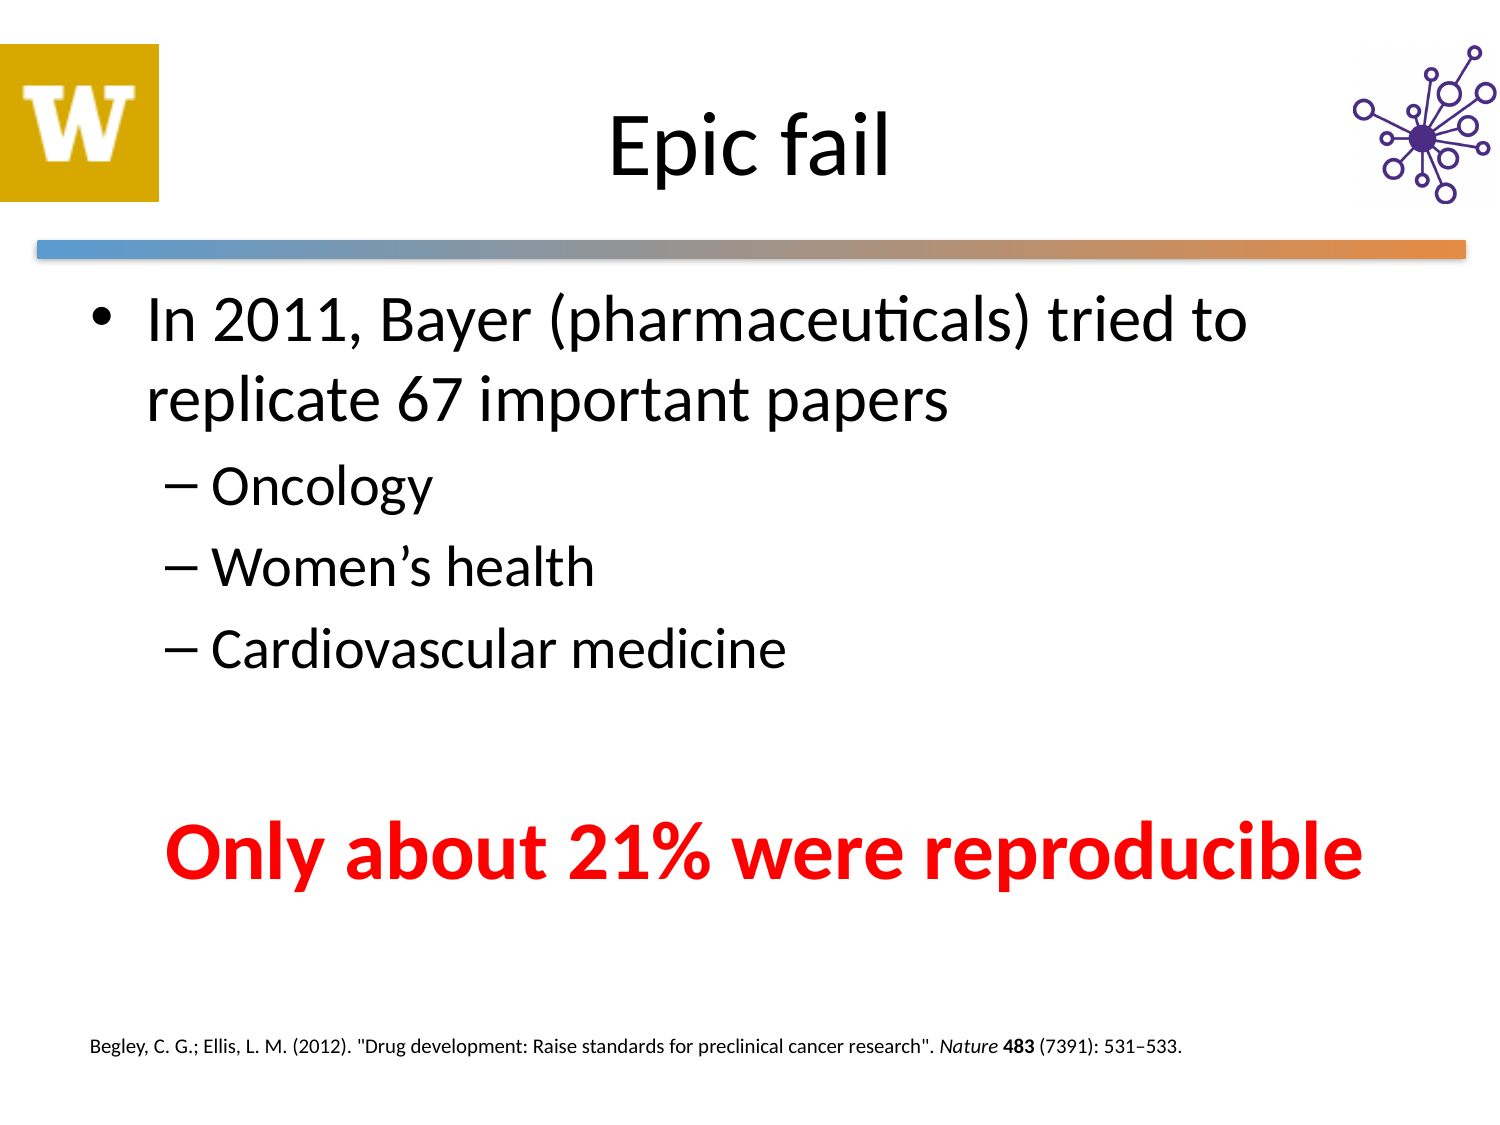

# Epic fail
In 2011, Bayer (pharmaceuticals) tried to replicate 67 important papers
Oncology
Women’s health
Cardiovascular medicine

Only about 21% were reproducible
Begley, C. G.; Ellis, L. M. (2012). "Drug development: Raise standards for preclinical cancer research". Nature 483 (7391): 531–533.